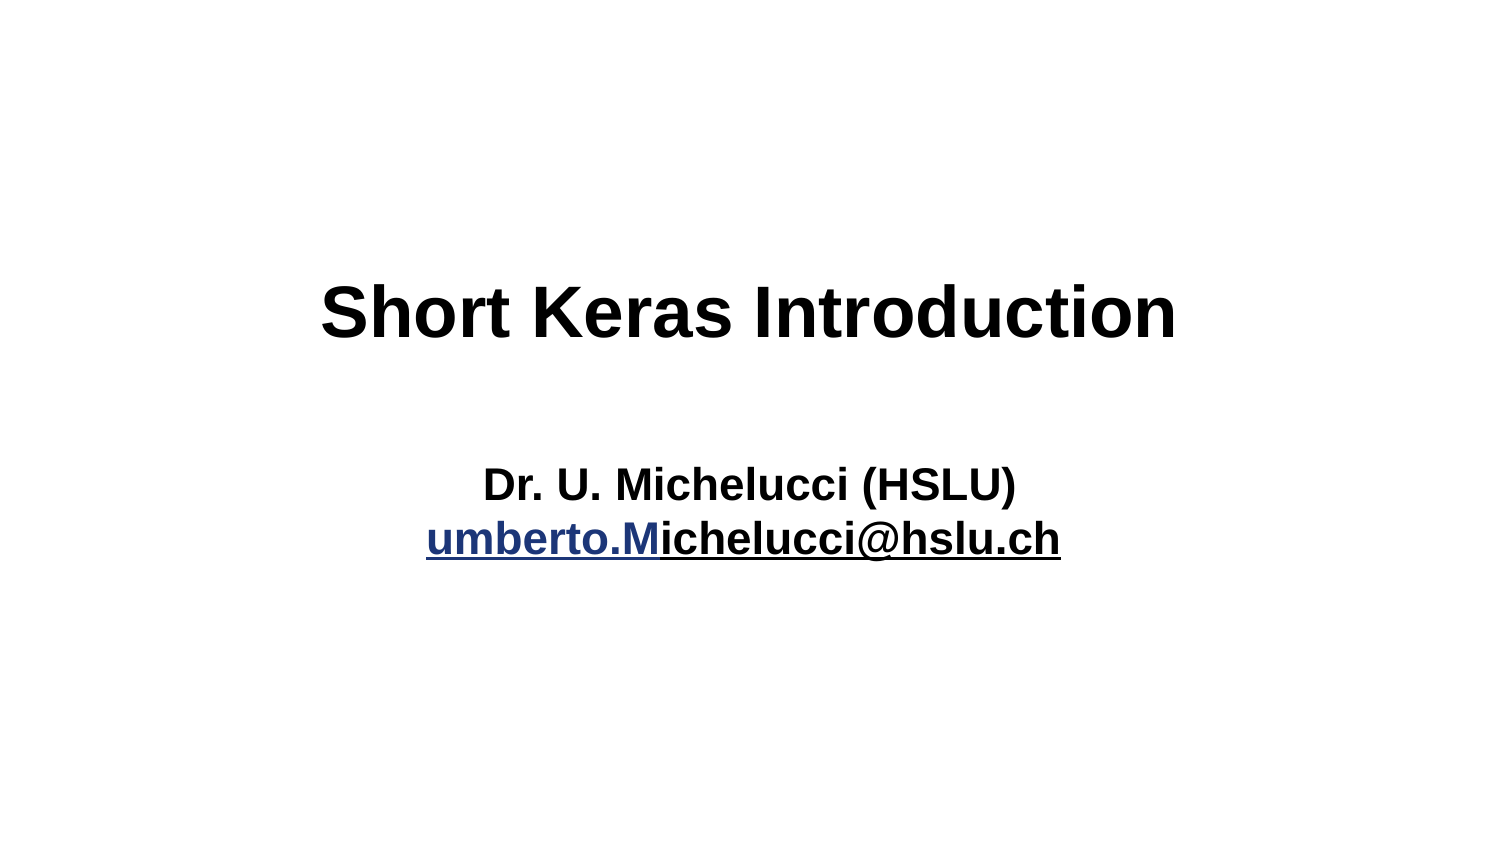

Short Keras Introduction
Dr. U. Michelucci (HSLU)
umberto.Michelucci@hslu.ch